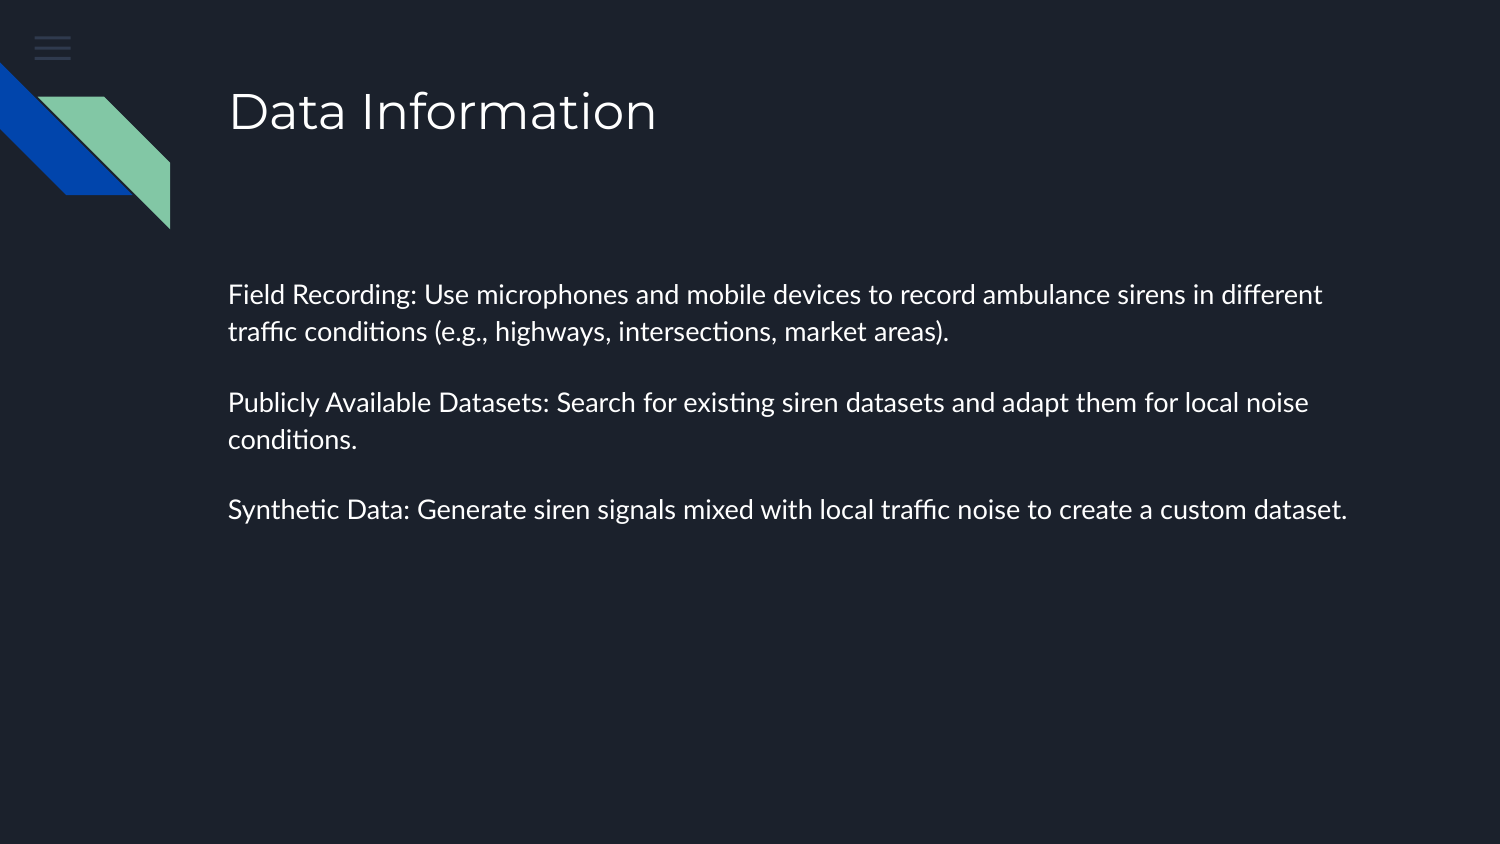

# Data Information

Field Recording: Use microphones and mobile devices to record ambulance sirens in different traffic conditions (e.g., highways, intersections, market areas).
Publicly Available Datasets: Search for existing siren datasets and adapt them for local noise conditions.
Synthetic Data: Generate siren signals mixed with local traffic noise to create a custom dataset.